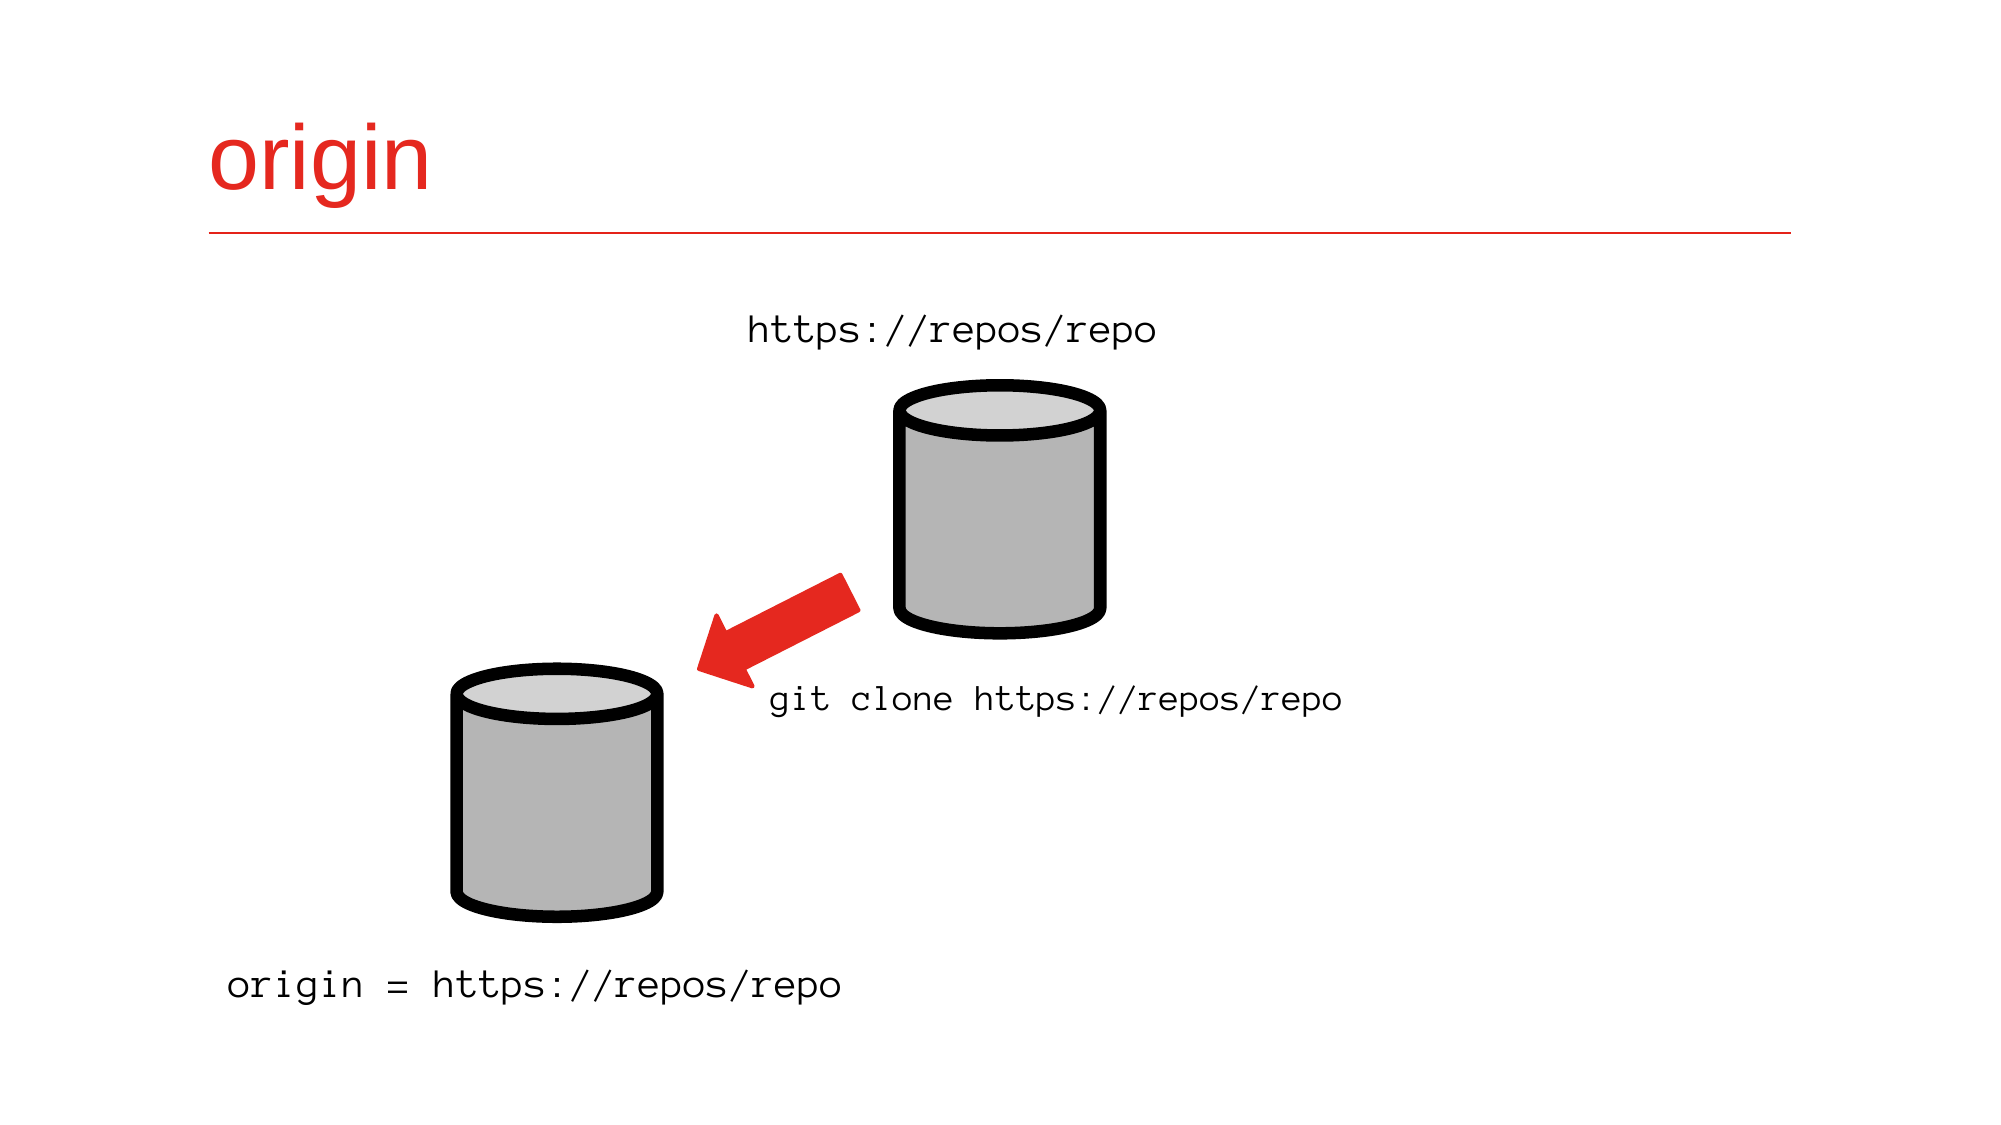

# origin
https://repos/repo

git clone https://repos/repo

origin = https://repos/repo